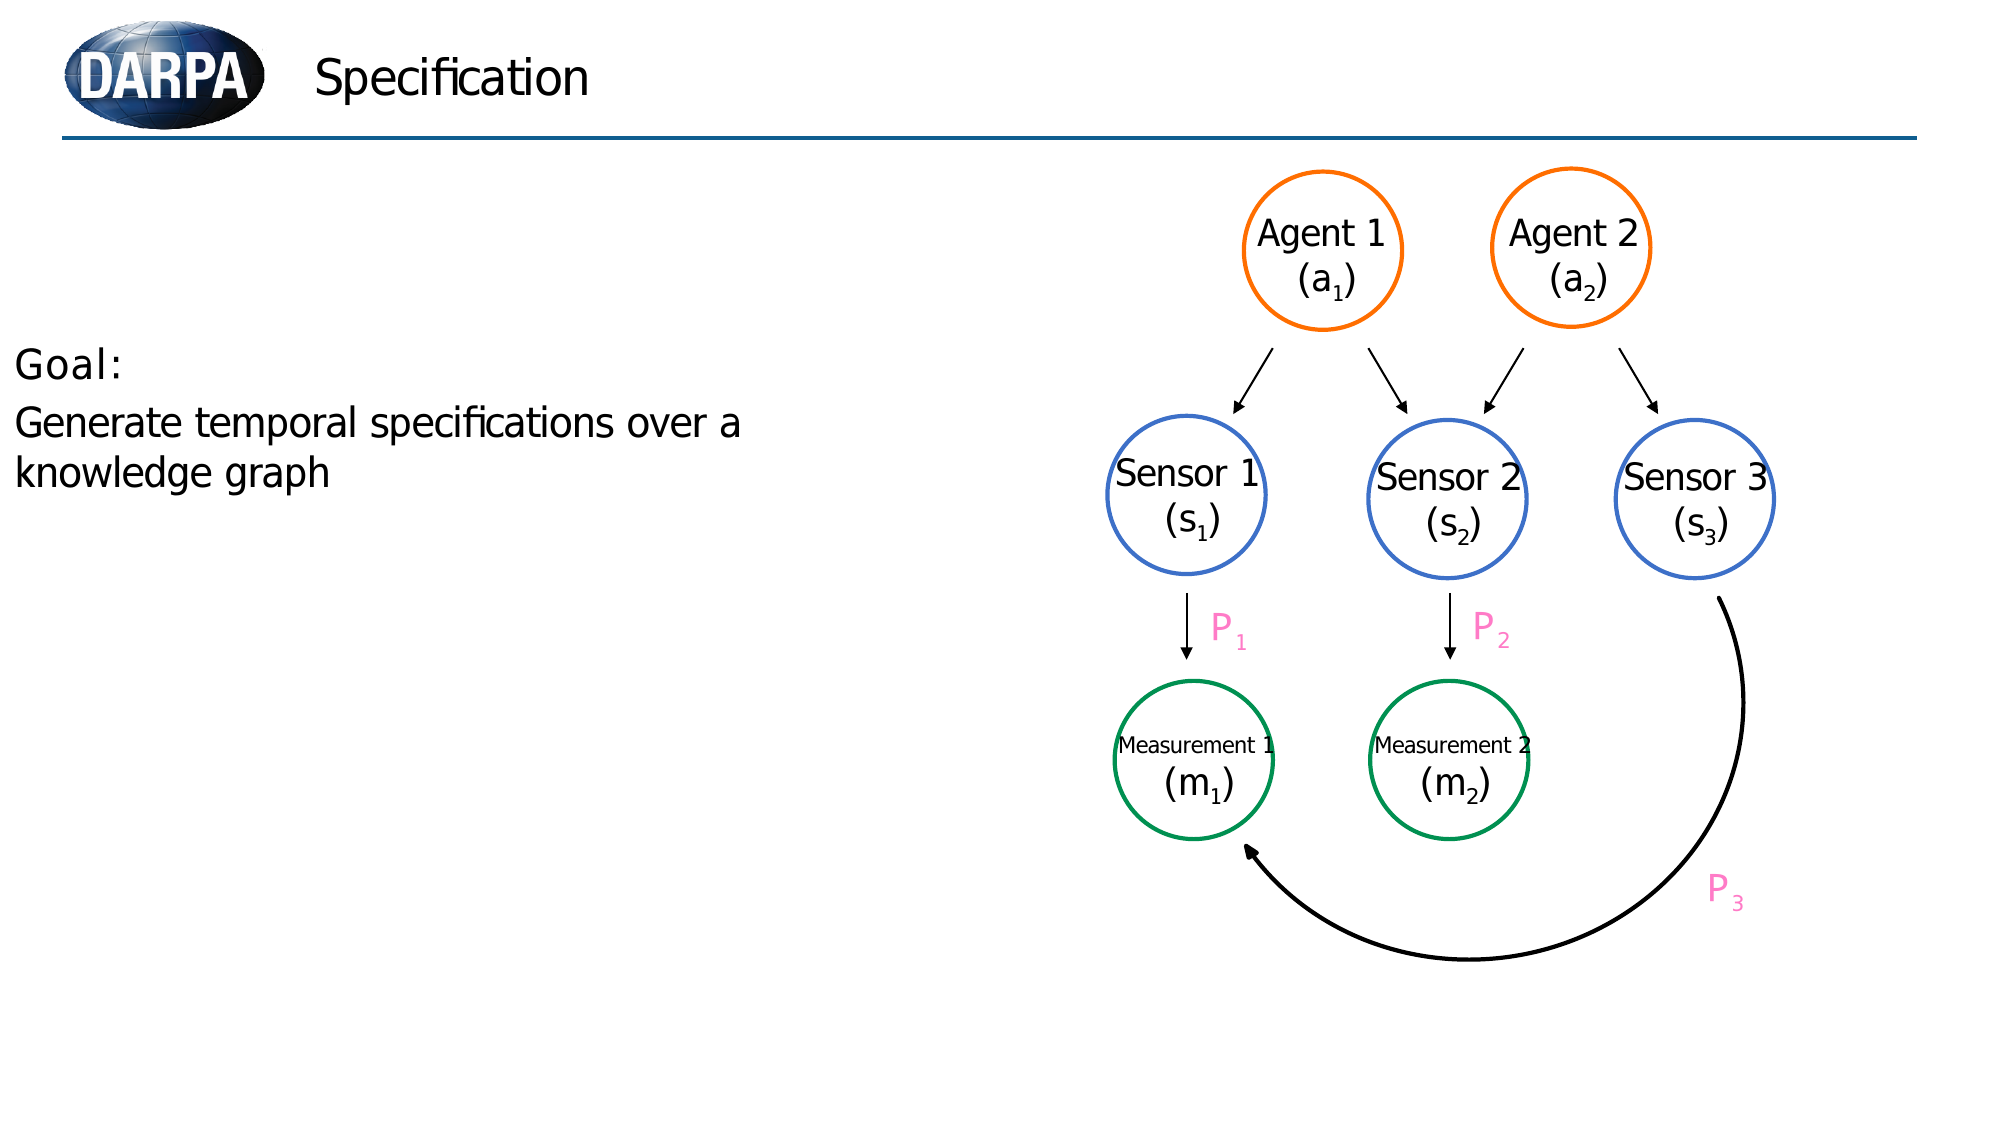

# Specification

Agent 2
(a2)
Agent 1
(a1)

Sensor 1
(s1)

Sensor 2
(s2)

Sensor 3
(s3)

P2
P1

Measurement 1
(m1)

Measurement 2
(m2)
P3
Goal:
Generate temporal specifications over a knowledge graph